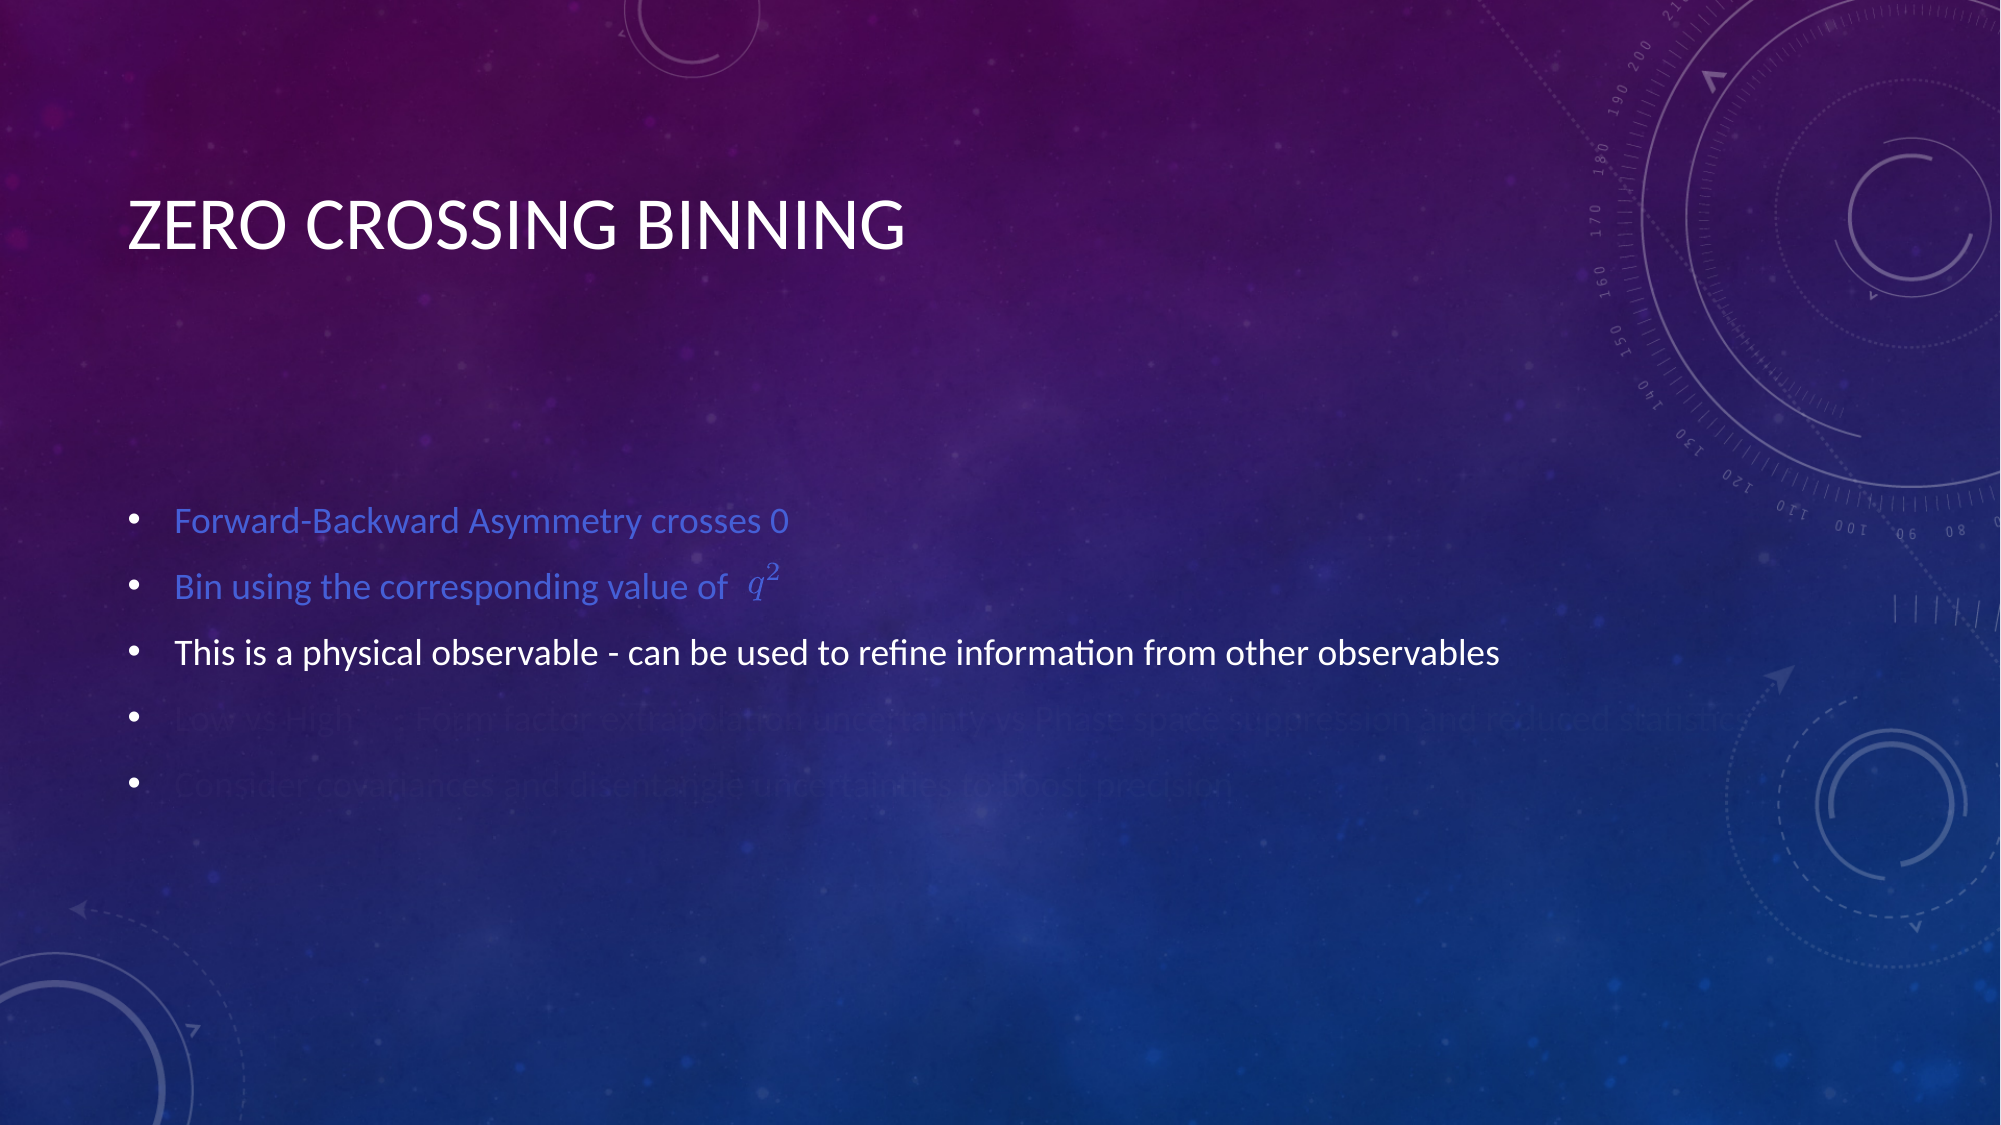

# Zero Crossing Binning
Forward-Backward Asymmetry crosses 0
Bin using the corresponding value of
This is a physical observable - can be used to refine information from other observables
Low vs High     : Form factor extrapolation uncertainty vs Phase space suppression and reduced statistics
Consider covariances and disentangle uncertainties to boost precision